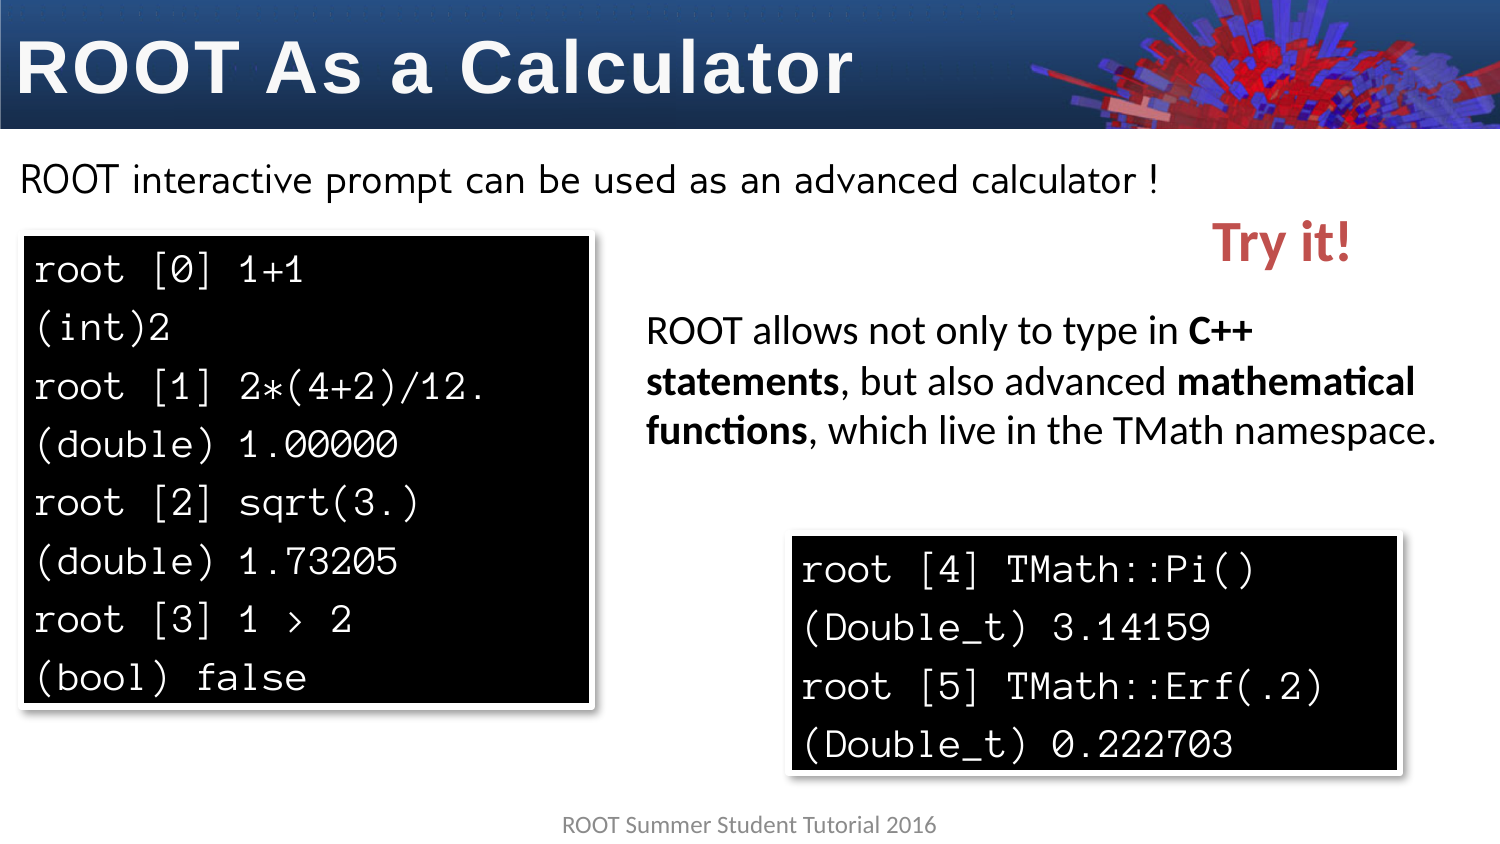

ROOT As a Calculator
ROOT interactive prompt can be used as an advanced calculator !
Try it!
root [0] 1+1
(int)2
root [1] 2*(4+2)/12.
(double) 1.00000
root [2] sqrt(3.)
(double) 1.73205
root [3] 1 > 2
(bool) false
ROOT allows not only to type in C++ statements, but also advanced mathematical functions, which live in the TMath namespace.
root [4] TMath::Pi()
(Double_t) 3.14159
root [5] TMath::Erf(.2)
(Double_t) 0.222703
ROOT Summer Student Tutorial 2016